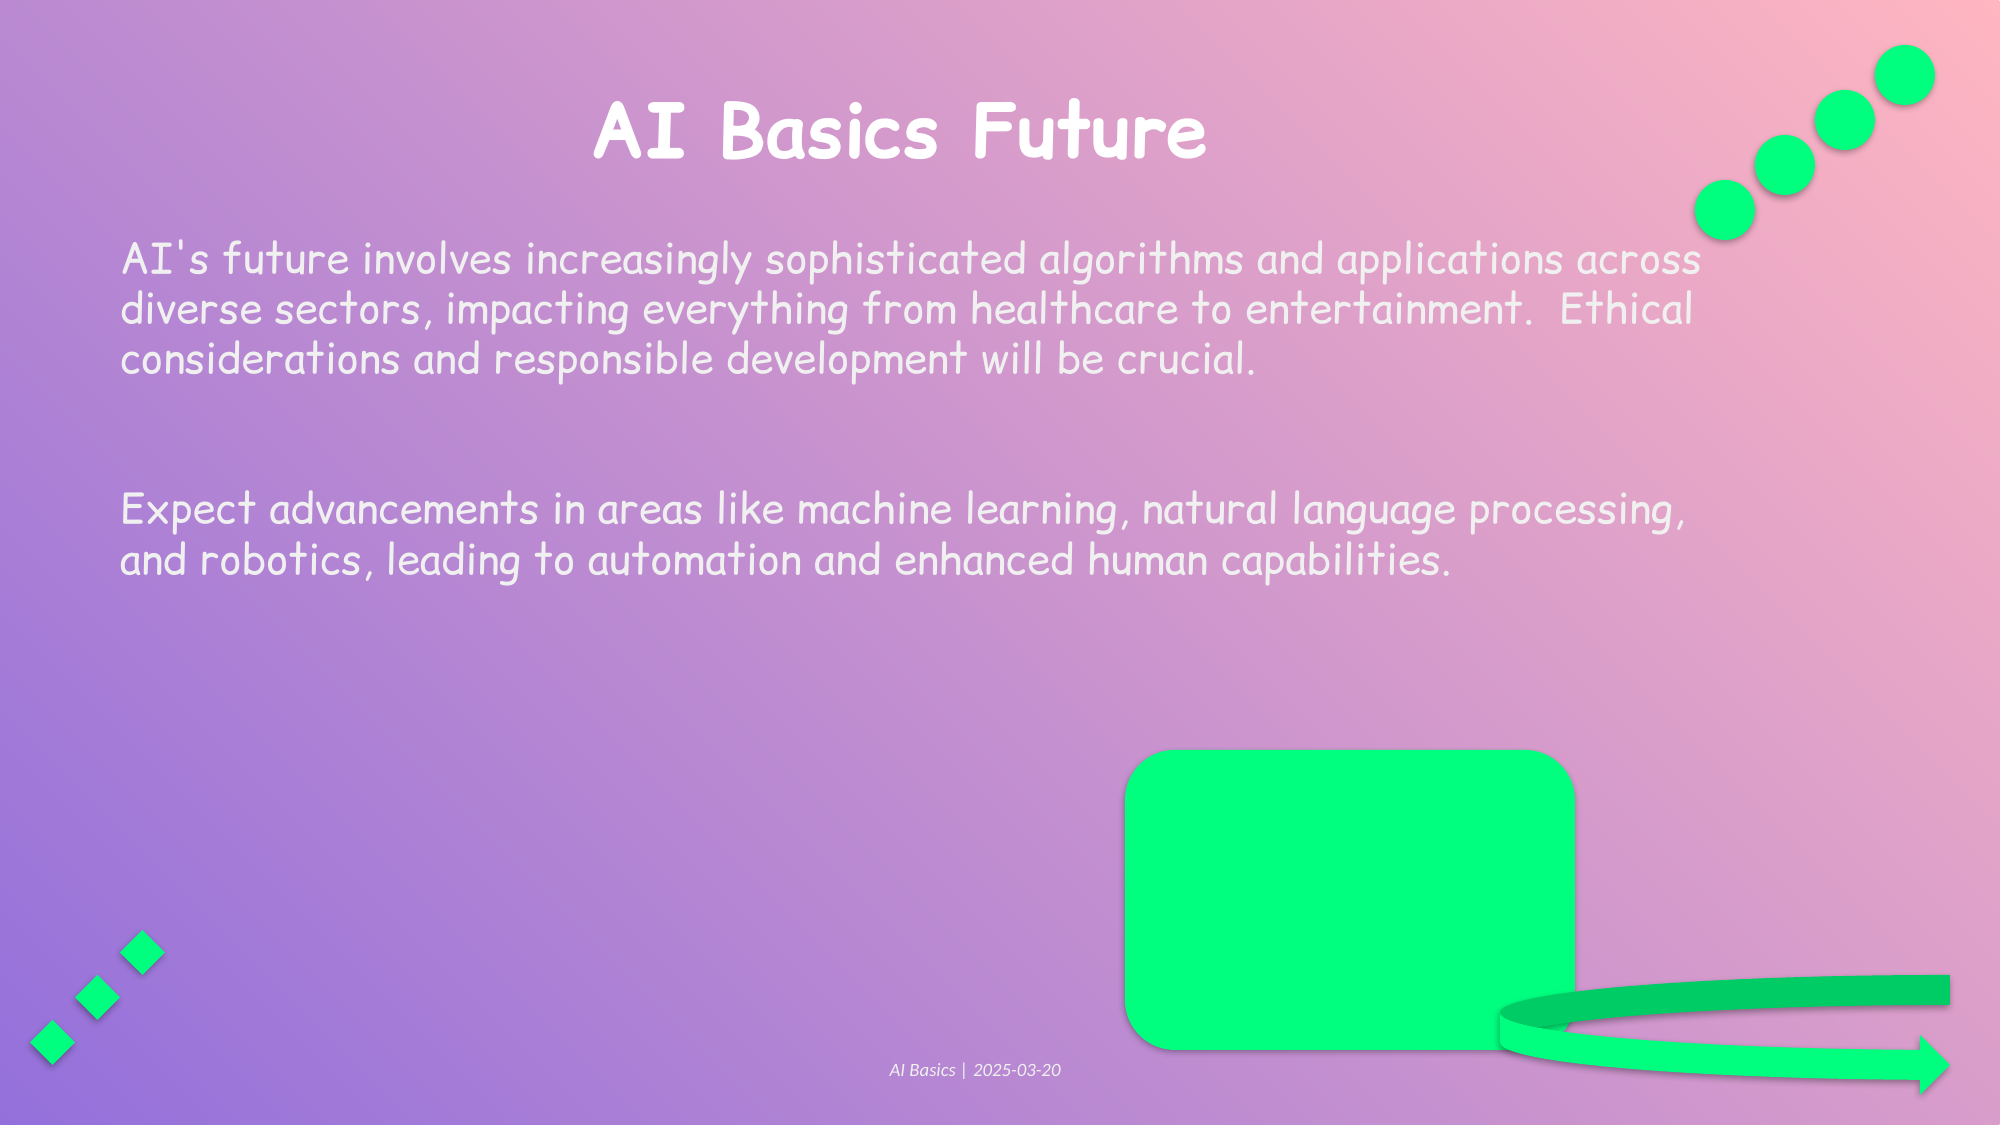

AI Basics Future

AI's future involves increasingly sophisticated algorithms and applications across diverse sectors, impacting everything from healthcare to entertainment.  Ethical considerations and responsible development will be crucial.

Expect advancements in areas like machine learning, natural language processing, and robotics, leading to automation and enhanced human capabilities.

AI Basics | 2025-03-20